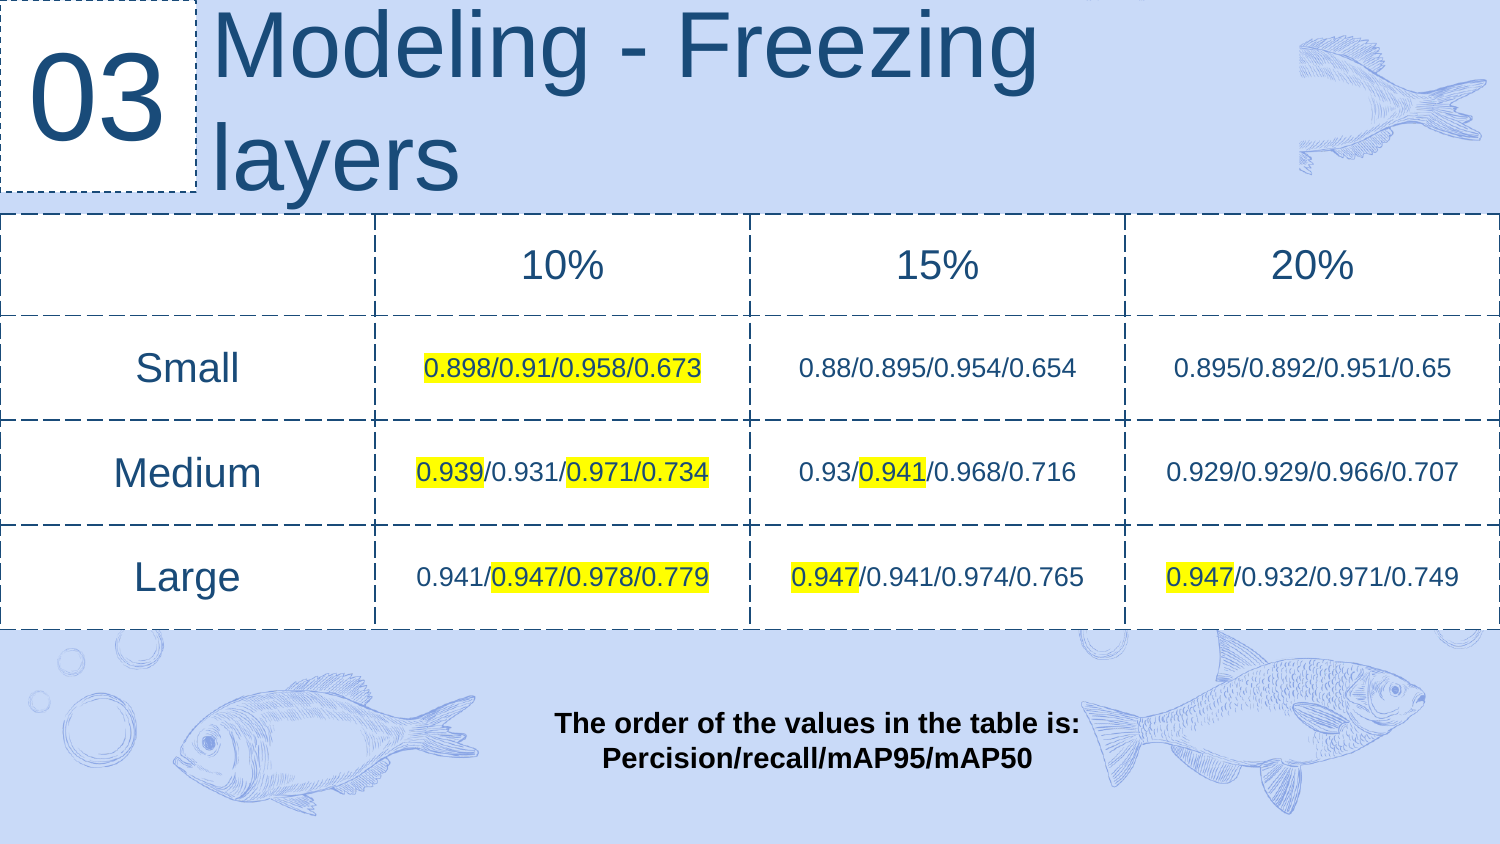

# Modeling - Freezing layers
03
|  | 10% | 15% | 20% |
| --- | --- | --- | --- |
| Small | 0.898/0.91/0.958/0.673 | 0.88/0.895/0.954/0.654 | 0.895/0.892/0.951/0.65 |
| Medium | 0.939/0.931/0.971/0.734 | 0.93/0.941/0.968/0.716 | 0.929/0.929/0.966/0.707 |
| Large | 0.941/0.947/0.978/0.779 | 0.947/0.941/0.974/0.765 | 0.947/0.932/0.971/0.749 |
The order of the values in the table is: Percision/recall/mAP95/mAP50